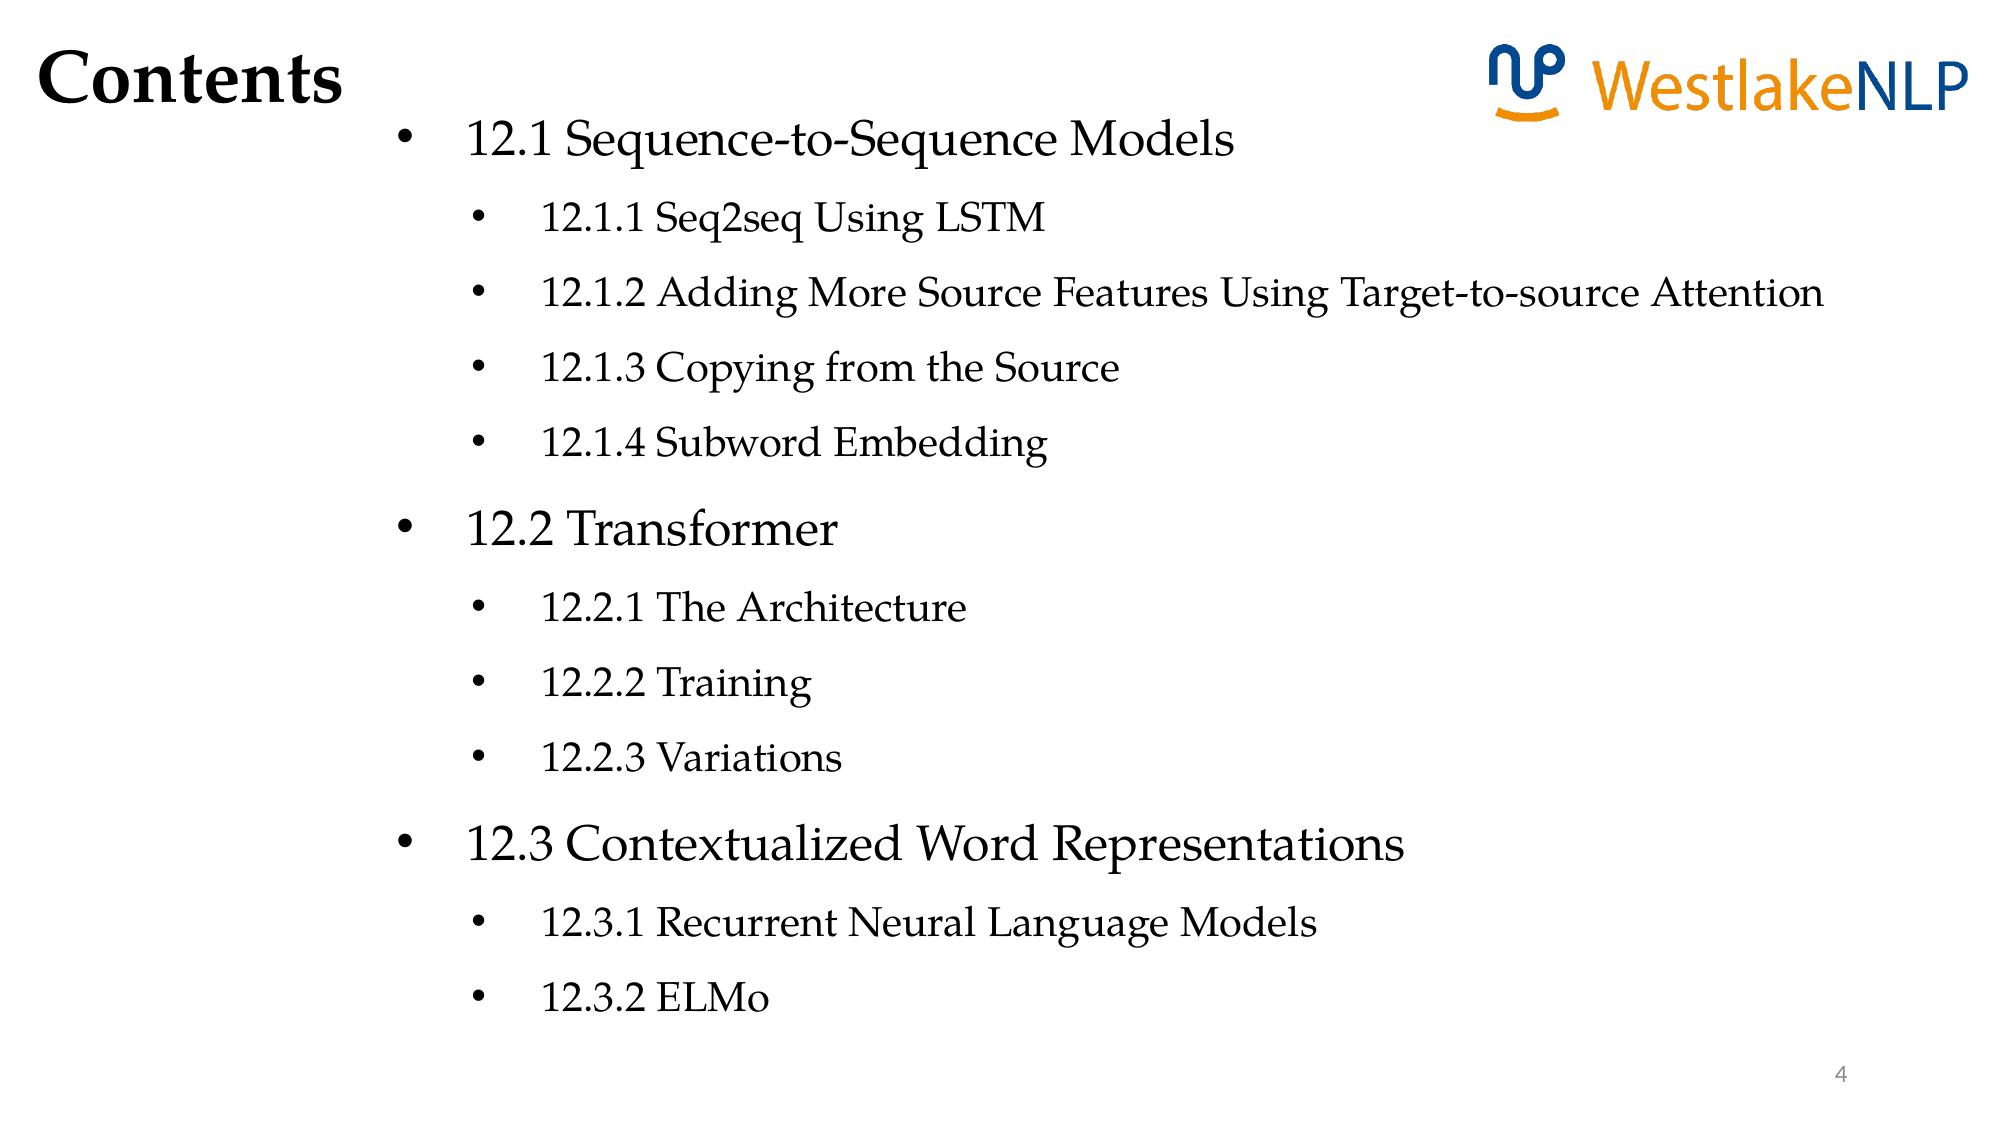

Contents
12.1 Sequence-to-Sequence Models
12.1.1 Seq2seq Using LSTM
12.1.2 Adding More Source Features Using Target-to-source Attention
12.1.3 Copying from the Source
12.1.4 Subword Embedding
12.2 Transformer
12.2.1 The Architecture
12.2.2 Training
12.2.3 Variations
12.3 Contextualized Word Representations
12.3.1 Recurrent Neural Language Models
12.3.2 ELMo
4